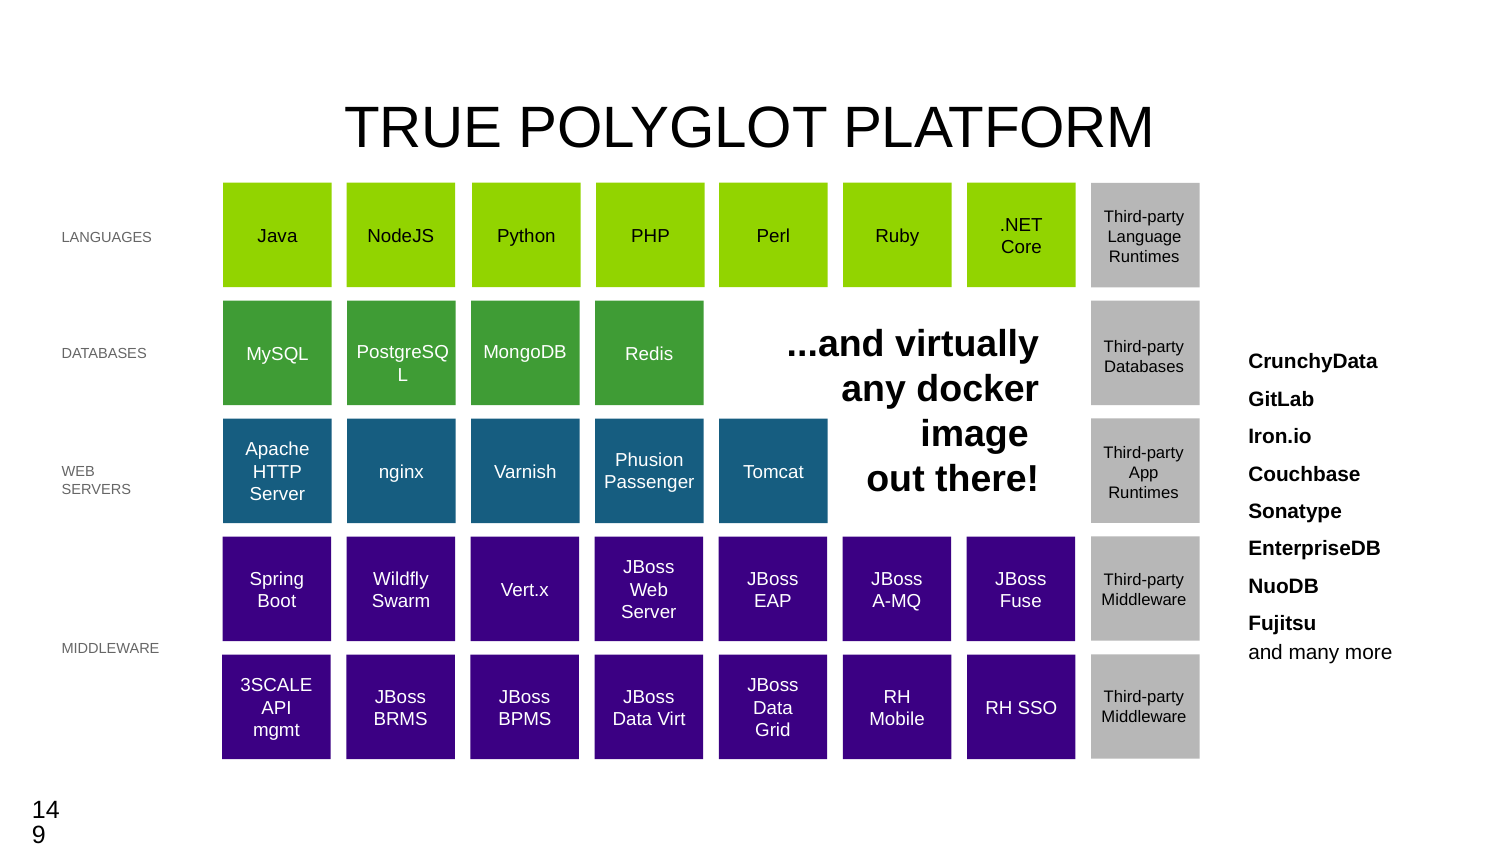

# TRUE POLYGLOT PLATFORM
NodeJS
Python
Perl
Ruby
.NET
Core
Java
PHP

Third-party
Language Runtimes
LANGUAGES
MySQL

PostgreSQL

MongoDB
Redis

Third-party
Databases
...and virtually any docker image
out there!
CrunchyData
GitLab
Iron.io
Couchbase
Sonatype
EnterpriseDB
NuoDB
Fujitsu
and many more
DATABASES

Third-party
App Runtimes

Apache
HTTP
Server
nginx
Varnish

Phusion Passenger

Tomcat
WEB SERVERS

Third-party
Middleware

Wildfly Swarm
JBoss
A-MQ
JBoss
Fuse
JBoss
Web Server
JBoss
EAP
Spring
Boot
Vert.x
MIDDLEWARE

Third-party
Middleware

JBoss
BRMS
JBoss
BPMS
JBoss
Data Virt
JBoss
Data Grid
RH Mobile
RH SSO
3SCALE
API mgmt
149